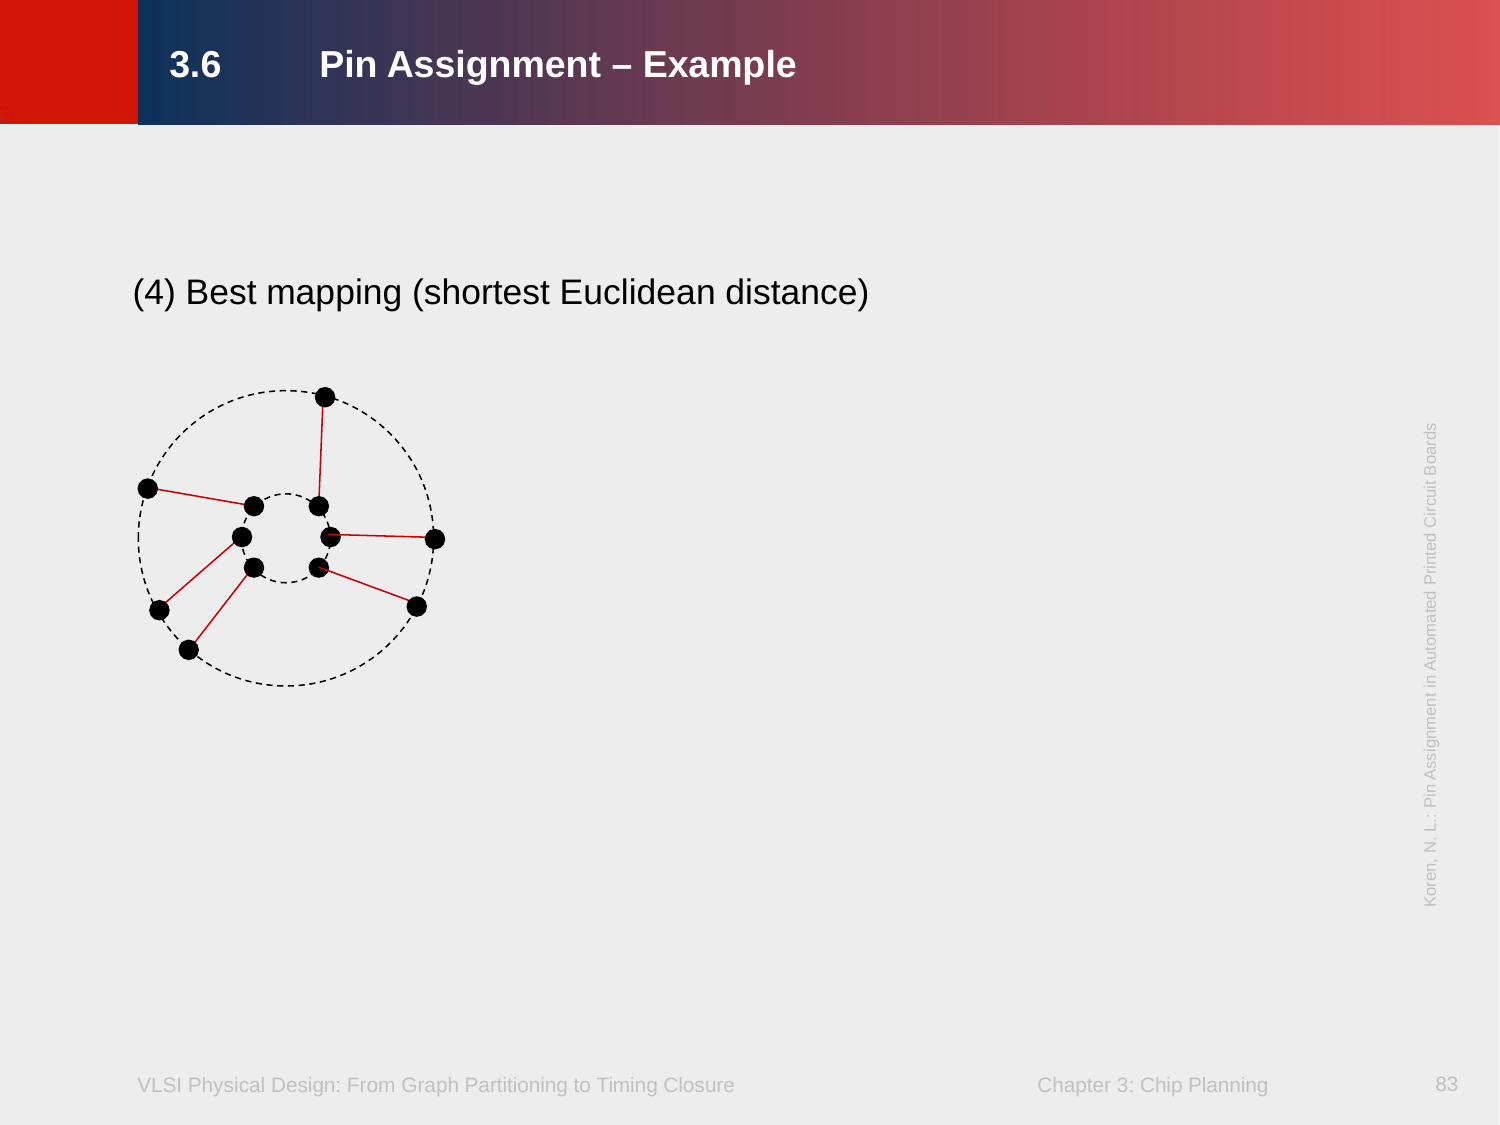

# 3.6	Pin Assignment – Example
(4) Best mapping (shortest Euclidean distance)

Koren, N. L.: Pin Assignment in Automated Printed Circuit Boards
83